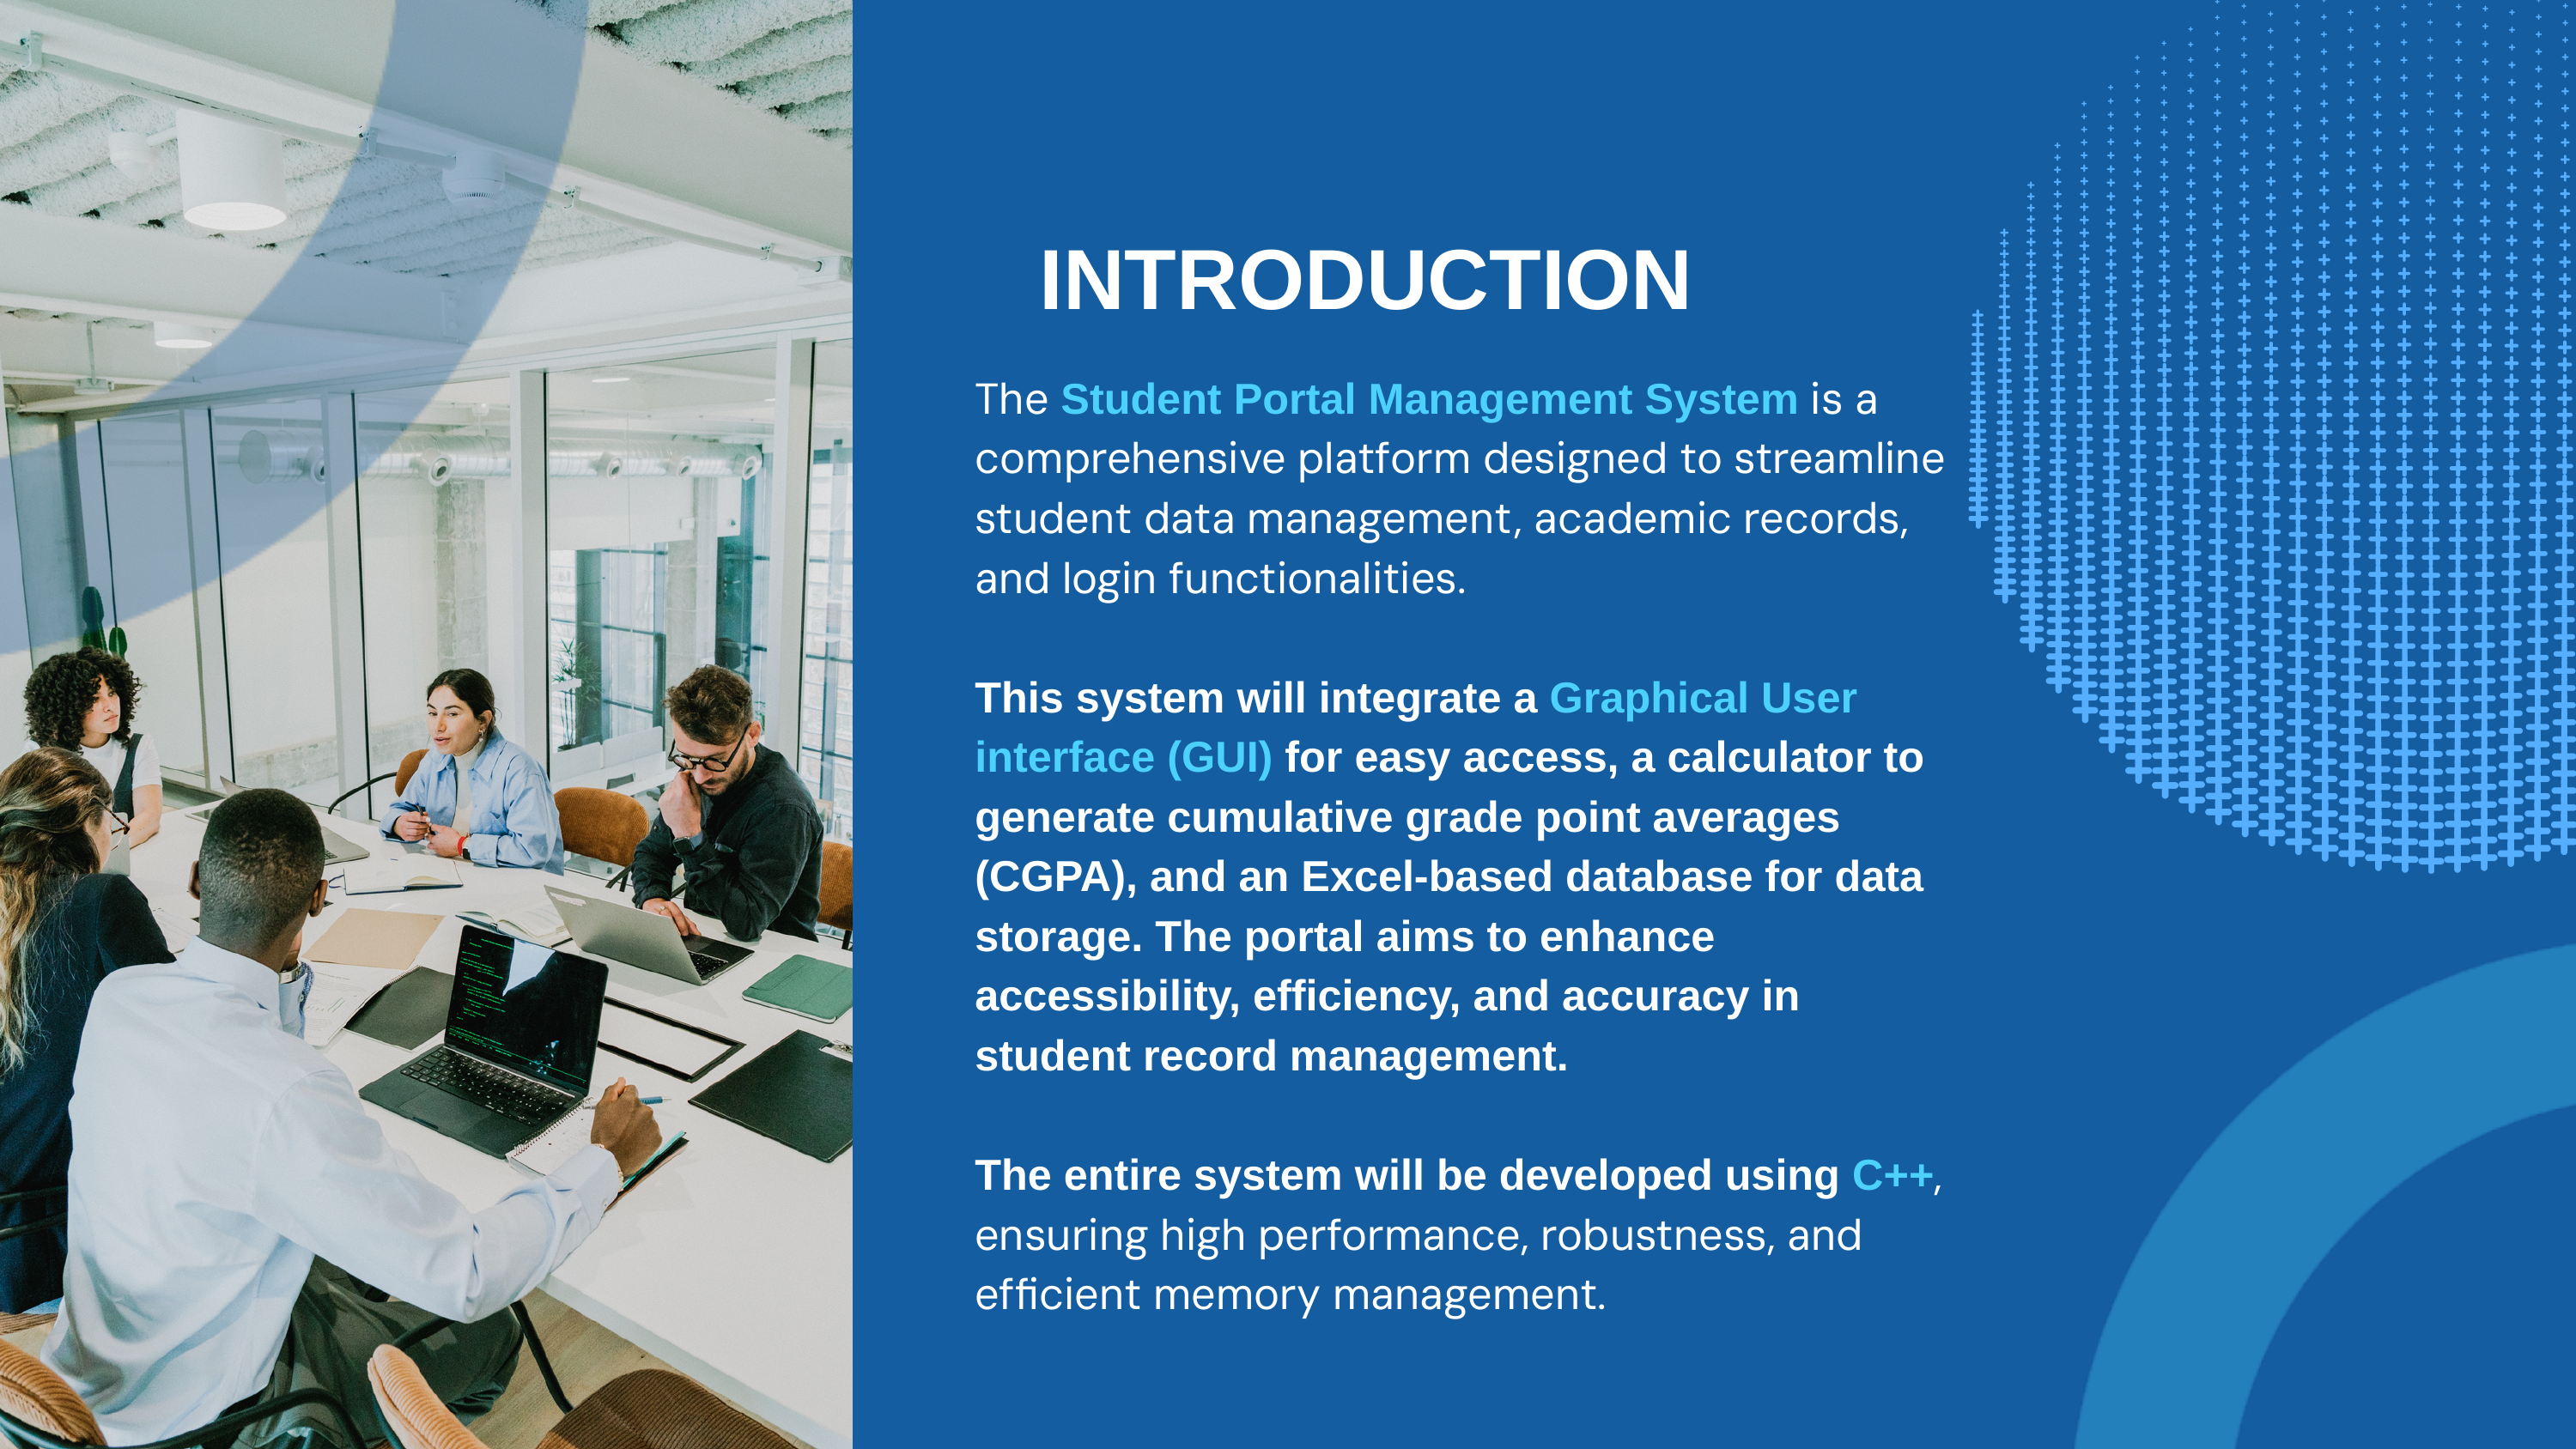

INTRODUCTION
The Student Portal Management System is a comprehensive platform designed to streamline student data management, academic records, and login functionalities.

This system will integrate a Graphical User interface (GUI) for easy access, a calculator to generate cumulative grade point averages (CGPA), and an Excel-based database for data storage. The portal aims to enhance accessibility, efficiency, and accuracy in student record management.

The entire system will be developed using C++, ensuring high performance, robustness, and efficient memory management.